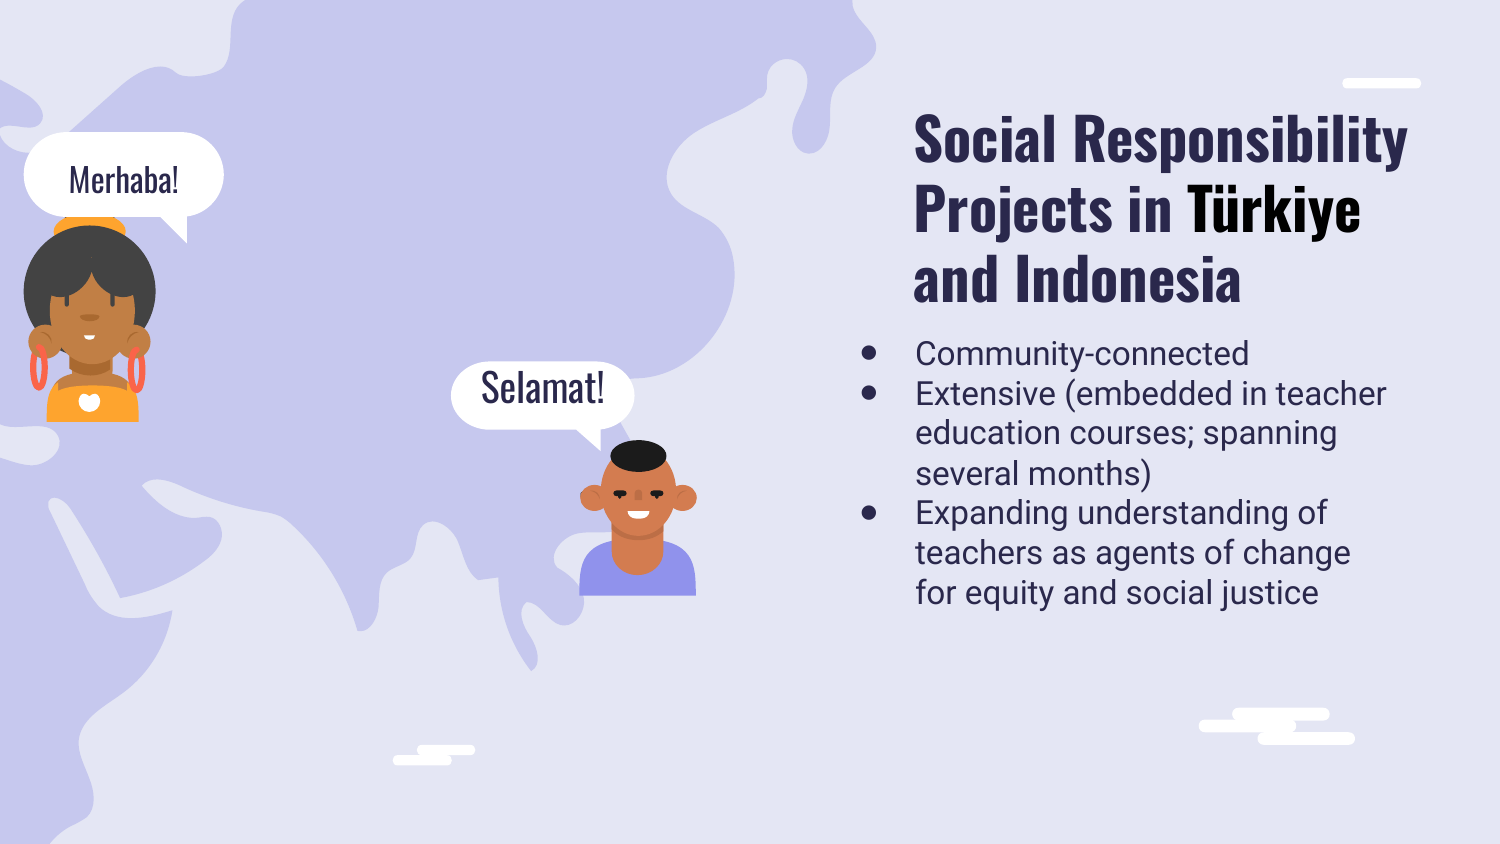

# Social Responsibility Projects in Türkiye and Indonesia
Merhaba!

Community-connected
Extensive (embedded in teacher education courses; spanning several months)
Expanding understanding of teachers as agents of change for equity and social justice
Selamat!